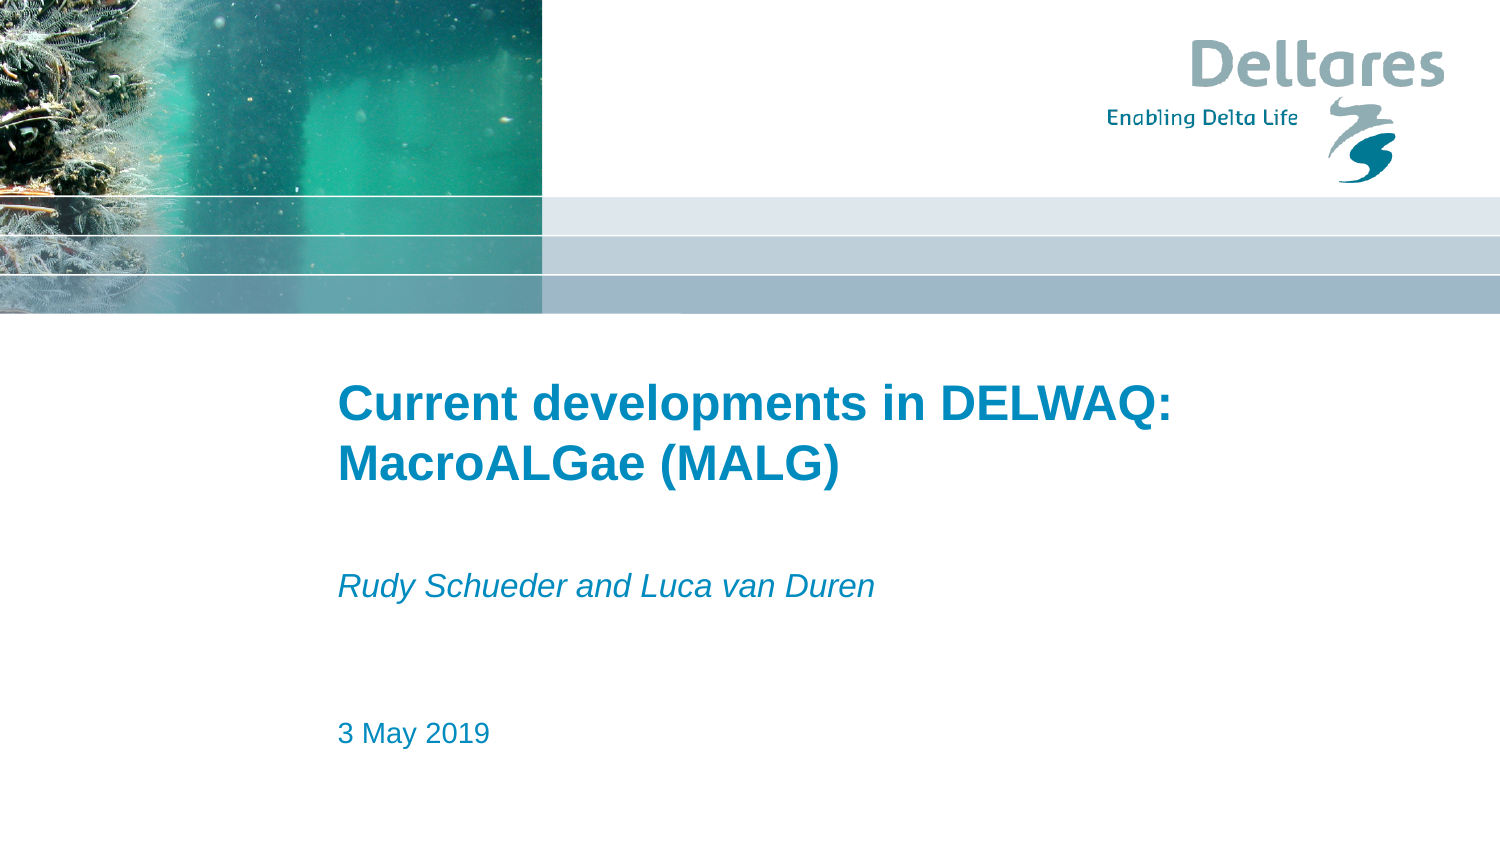

# Current developments in DELWAQ: MacroALGae (MALG)
Rudy Schueder and Luca van Duren

3 May 2019